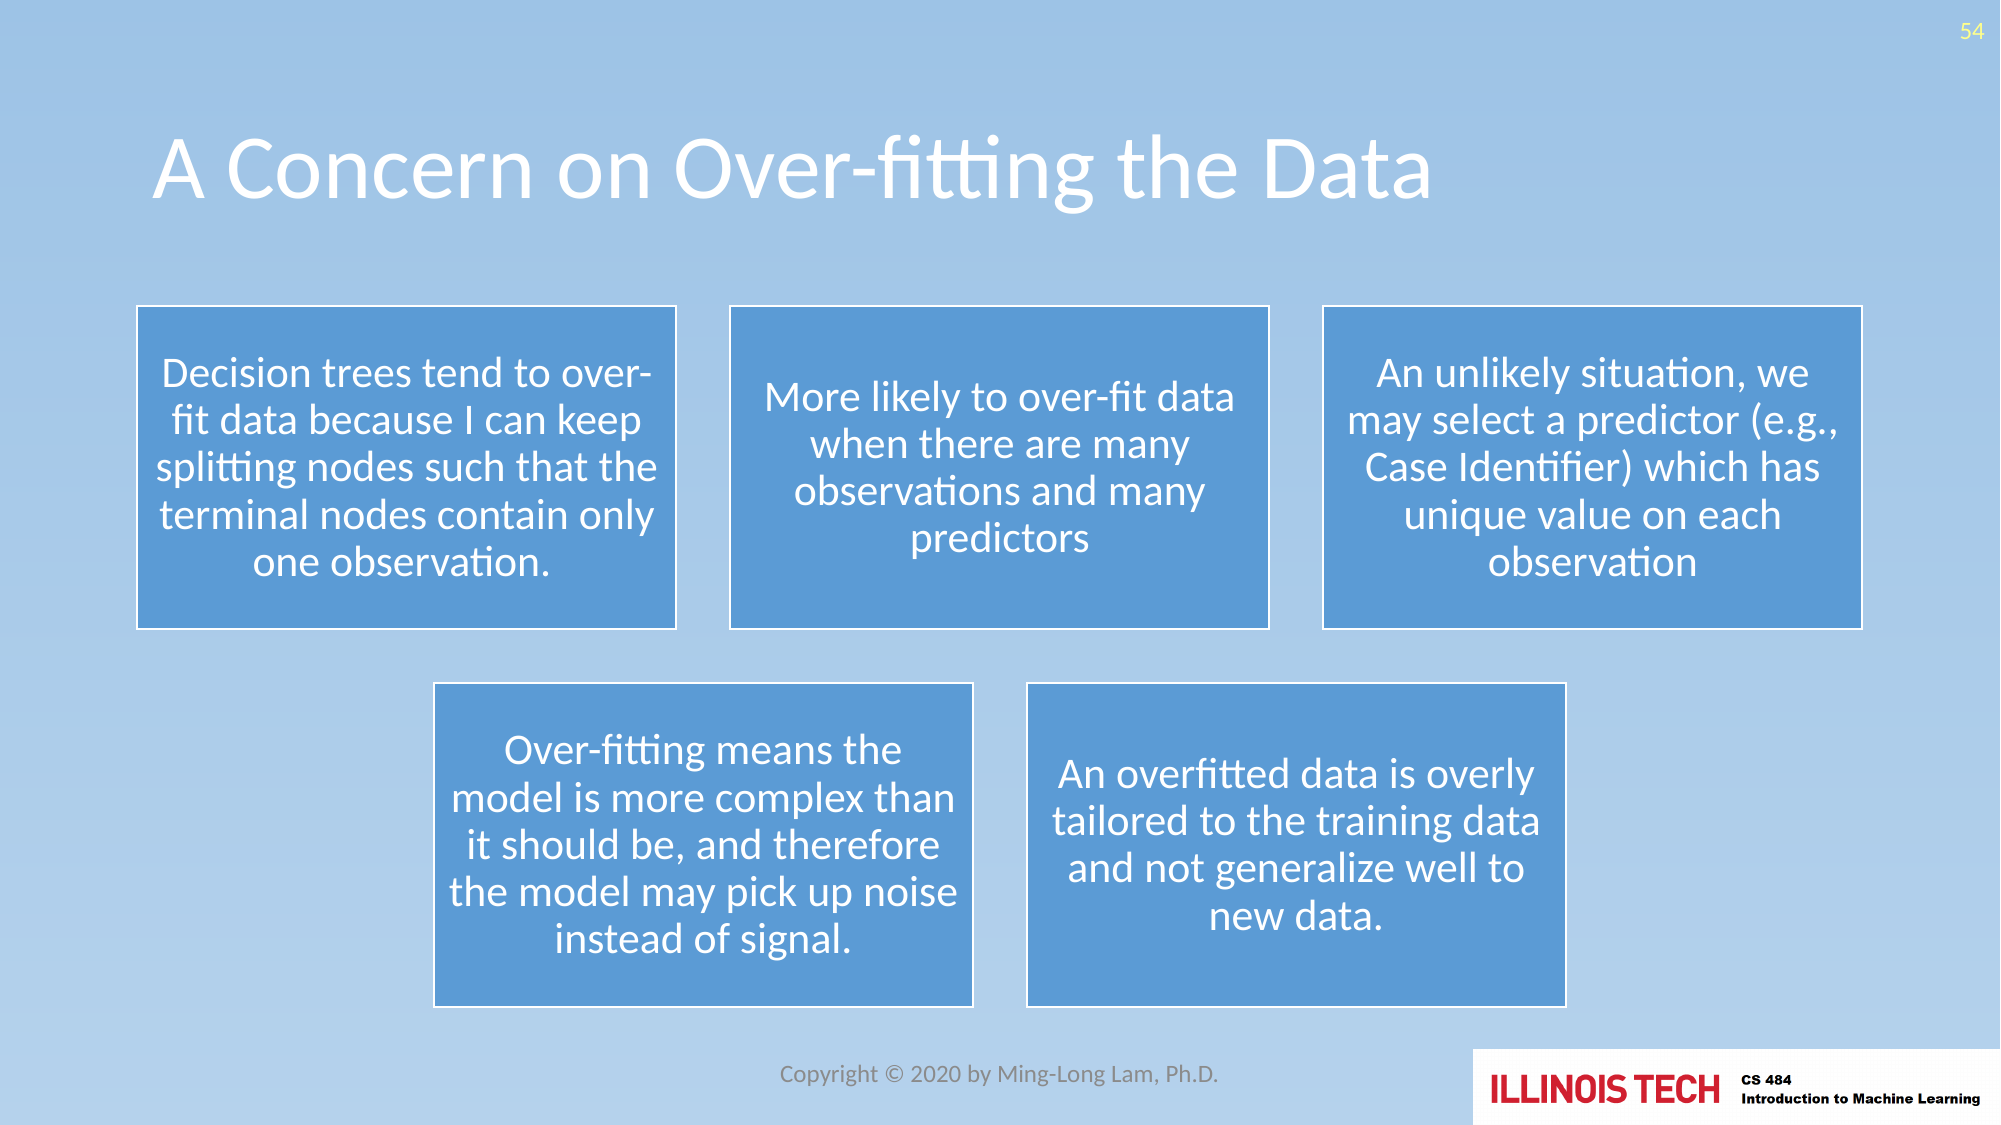

54
# A Concern on Over-fitting the Data
Decision trees tend to over-fit data because I can keep splitting nodes such that the terminal nodes contain only one observation.
More likely to over-fit data when there are many observations and many predictors
An unlikely situation, we may select a predictor (e.g., Case Identifier) which has unique value on each observation
Over-fitting means the model is more complex than it should be, and therefore the model may pick up noise instead of signal.
An overfitted data is overly tailored to the training data and not generalize well to new data.
Copyright © 2020 by Ming-Long Lam, Ph.D.